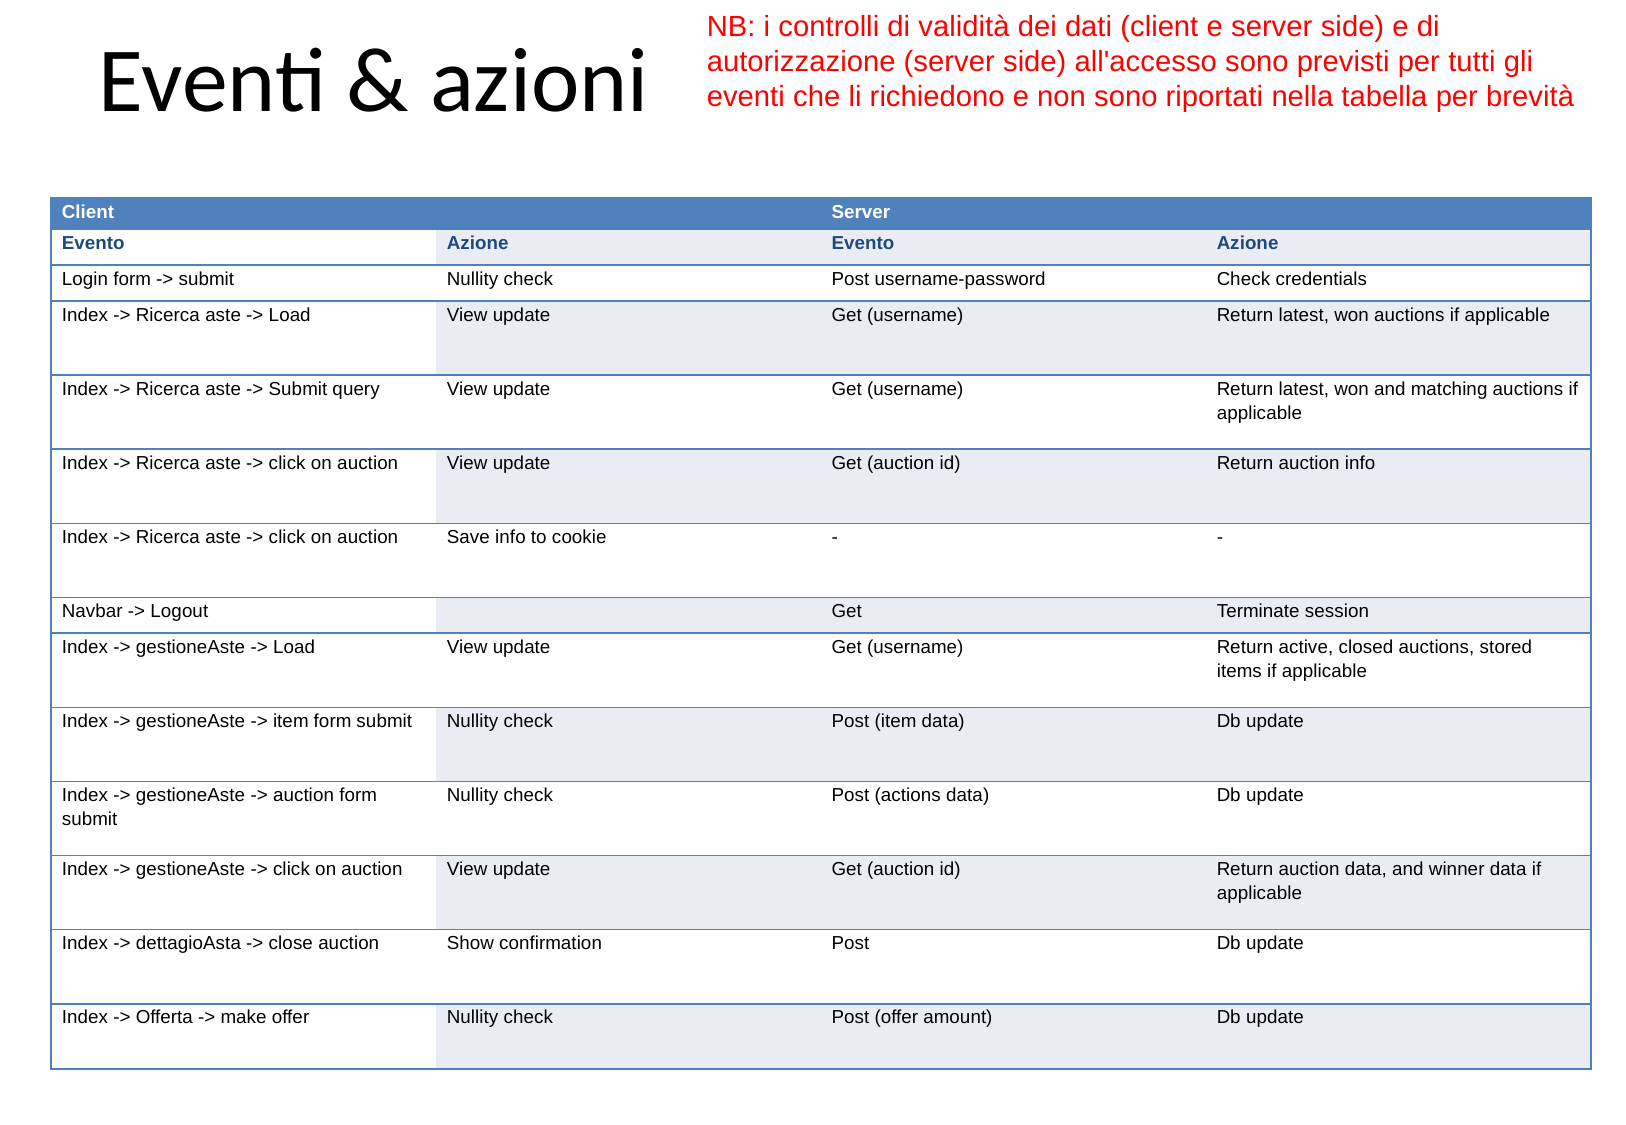

NB: i controlli di validità dei dati (client e server side) e di autorizzazione (server side) all'accesso sono previsti per tutti gli eventi che li richiedono e non sono riportati nella tabella per brevità
# Eventi & azioni
| Client |  | Server |  |
| --- | --- | --- | --- |
| Evento | Azione | Evento | Azione |
| Login form -> submit | Nullity check | Post username-password | Check credentials |
| Index -> Ricerca aste -> Load | View update | Get (username) | Return latest, won auctions if applicable |
| Index -> Ricerca aste -> Submit query | View update | Get (username) | Return latest, won and matching auctions if applicable |
| Index -> Ricerca aste -> click on auction | View update | Get (auction id) | Return auction info |
| Index -> Ricerca aste -> click on auction | Save info to cookie | - | - |
| Navbar -> Logout |  | Get | Terminate session |
| Index -> gestioneAste -> Load | View update | Get (username) | Return active, closed auctions, stored items if applicable |
| Index -> gestioneAste -> item form submit | Nullity check | Post (item data) | Db update |
| Index -> gestioneAste -> auction form submit | Nullity check | Post (actions data) | Db update |
| Index -> gestioneAste -> click on auction | View update | Get (auction id) | Return auction data, and winner data if applicable |
| Index -> dettagioAsta -> close auction | Show confirmation | Post | Db update |
| Index -> Offerta -> make offer | Nullity check | Post (offer amount) | Db update |